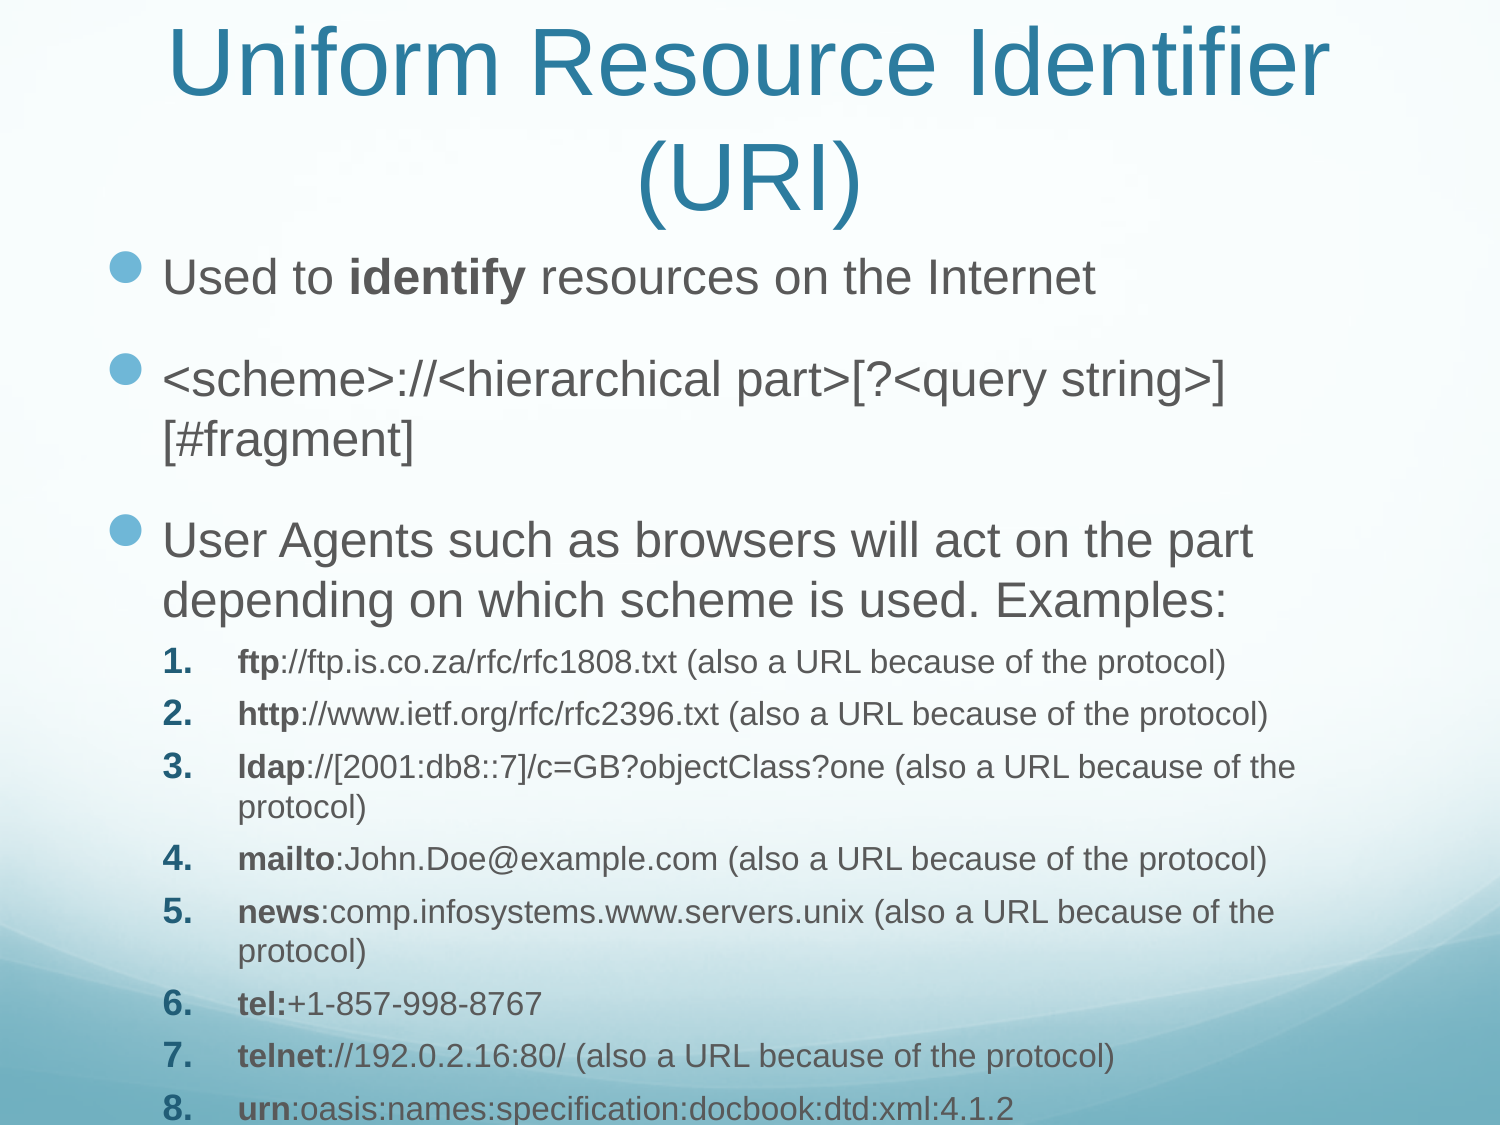

# Uniform Resource Identifier (URI)
Used to identify resources on the Internet
<scheme>://<hierarchical part>[?<query string>] [#fragment]
User Agents such as browsers will act on the part depending on which scheme is used. Examples:
ftp://ftp.is.co.za/rfc/rfc1808.txt (also a URL because of the protocol)
http://www.ietf.org/rfc/rfc2396.txt (also a URL because of the protocol)
ldap://[2001:db8::7]/c=GB?objectClass?one (also a URL because of the protocol)
mailto:John.Doe@example.com (also a URL because of the protocol)
news:comp.infosystems.www.servers.unix (also a URL because of the protocol)
tel:+1-857-998-8767
telnet://192.0.2.16:80/ (also a URL because of the protocol)
urn:oasis:names:specification:docbook:dtd:xml:4.1.2